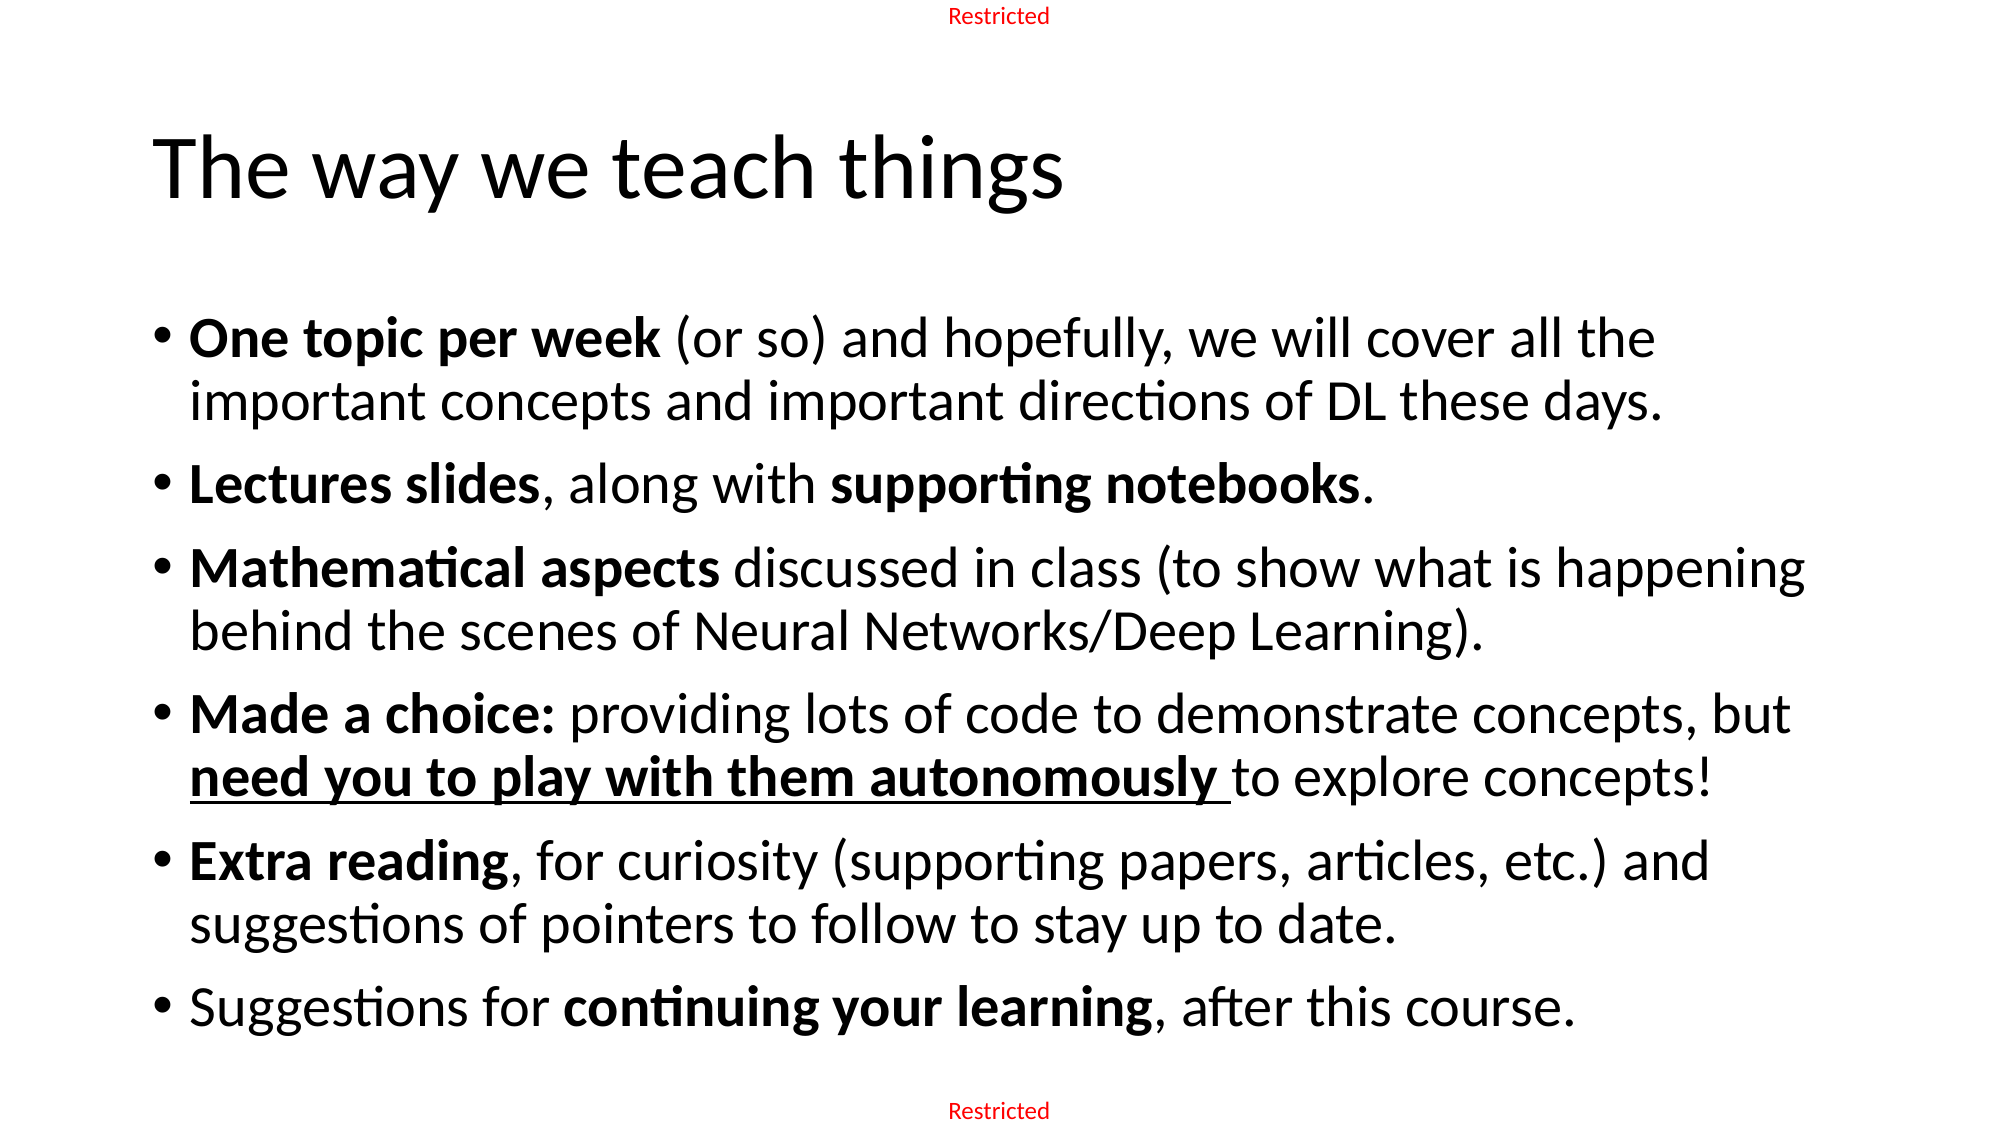

# The way we teach things
One topic per week (or so) and hopefully, we will cover all the important concepts and important directions of DL these days.
Lectures slides, along with supporting notebooks.
Mathematical aspects discussed in class (to show what is happening behind the scenes of Neural Networks/Deep Learning).
Made a choice: providing lots of code to demonstrate concepts, but need you to play with them autonomously to explore concepts!
Extra reading, for curiosity (supporting papers, articles, etc.) and suggestions of pointers to follow to stay up to date.
Suggestions for continuing your learning, after this course.